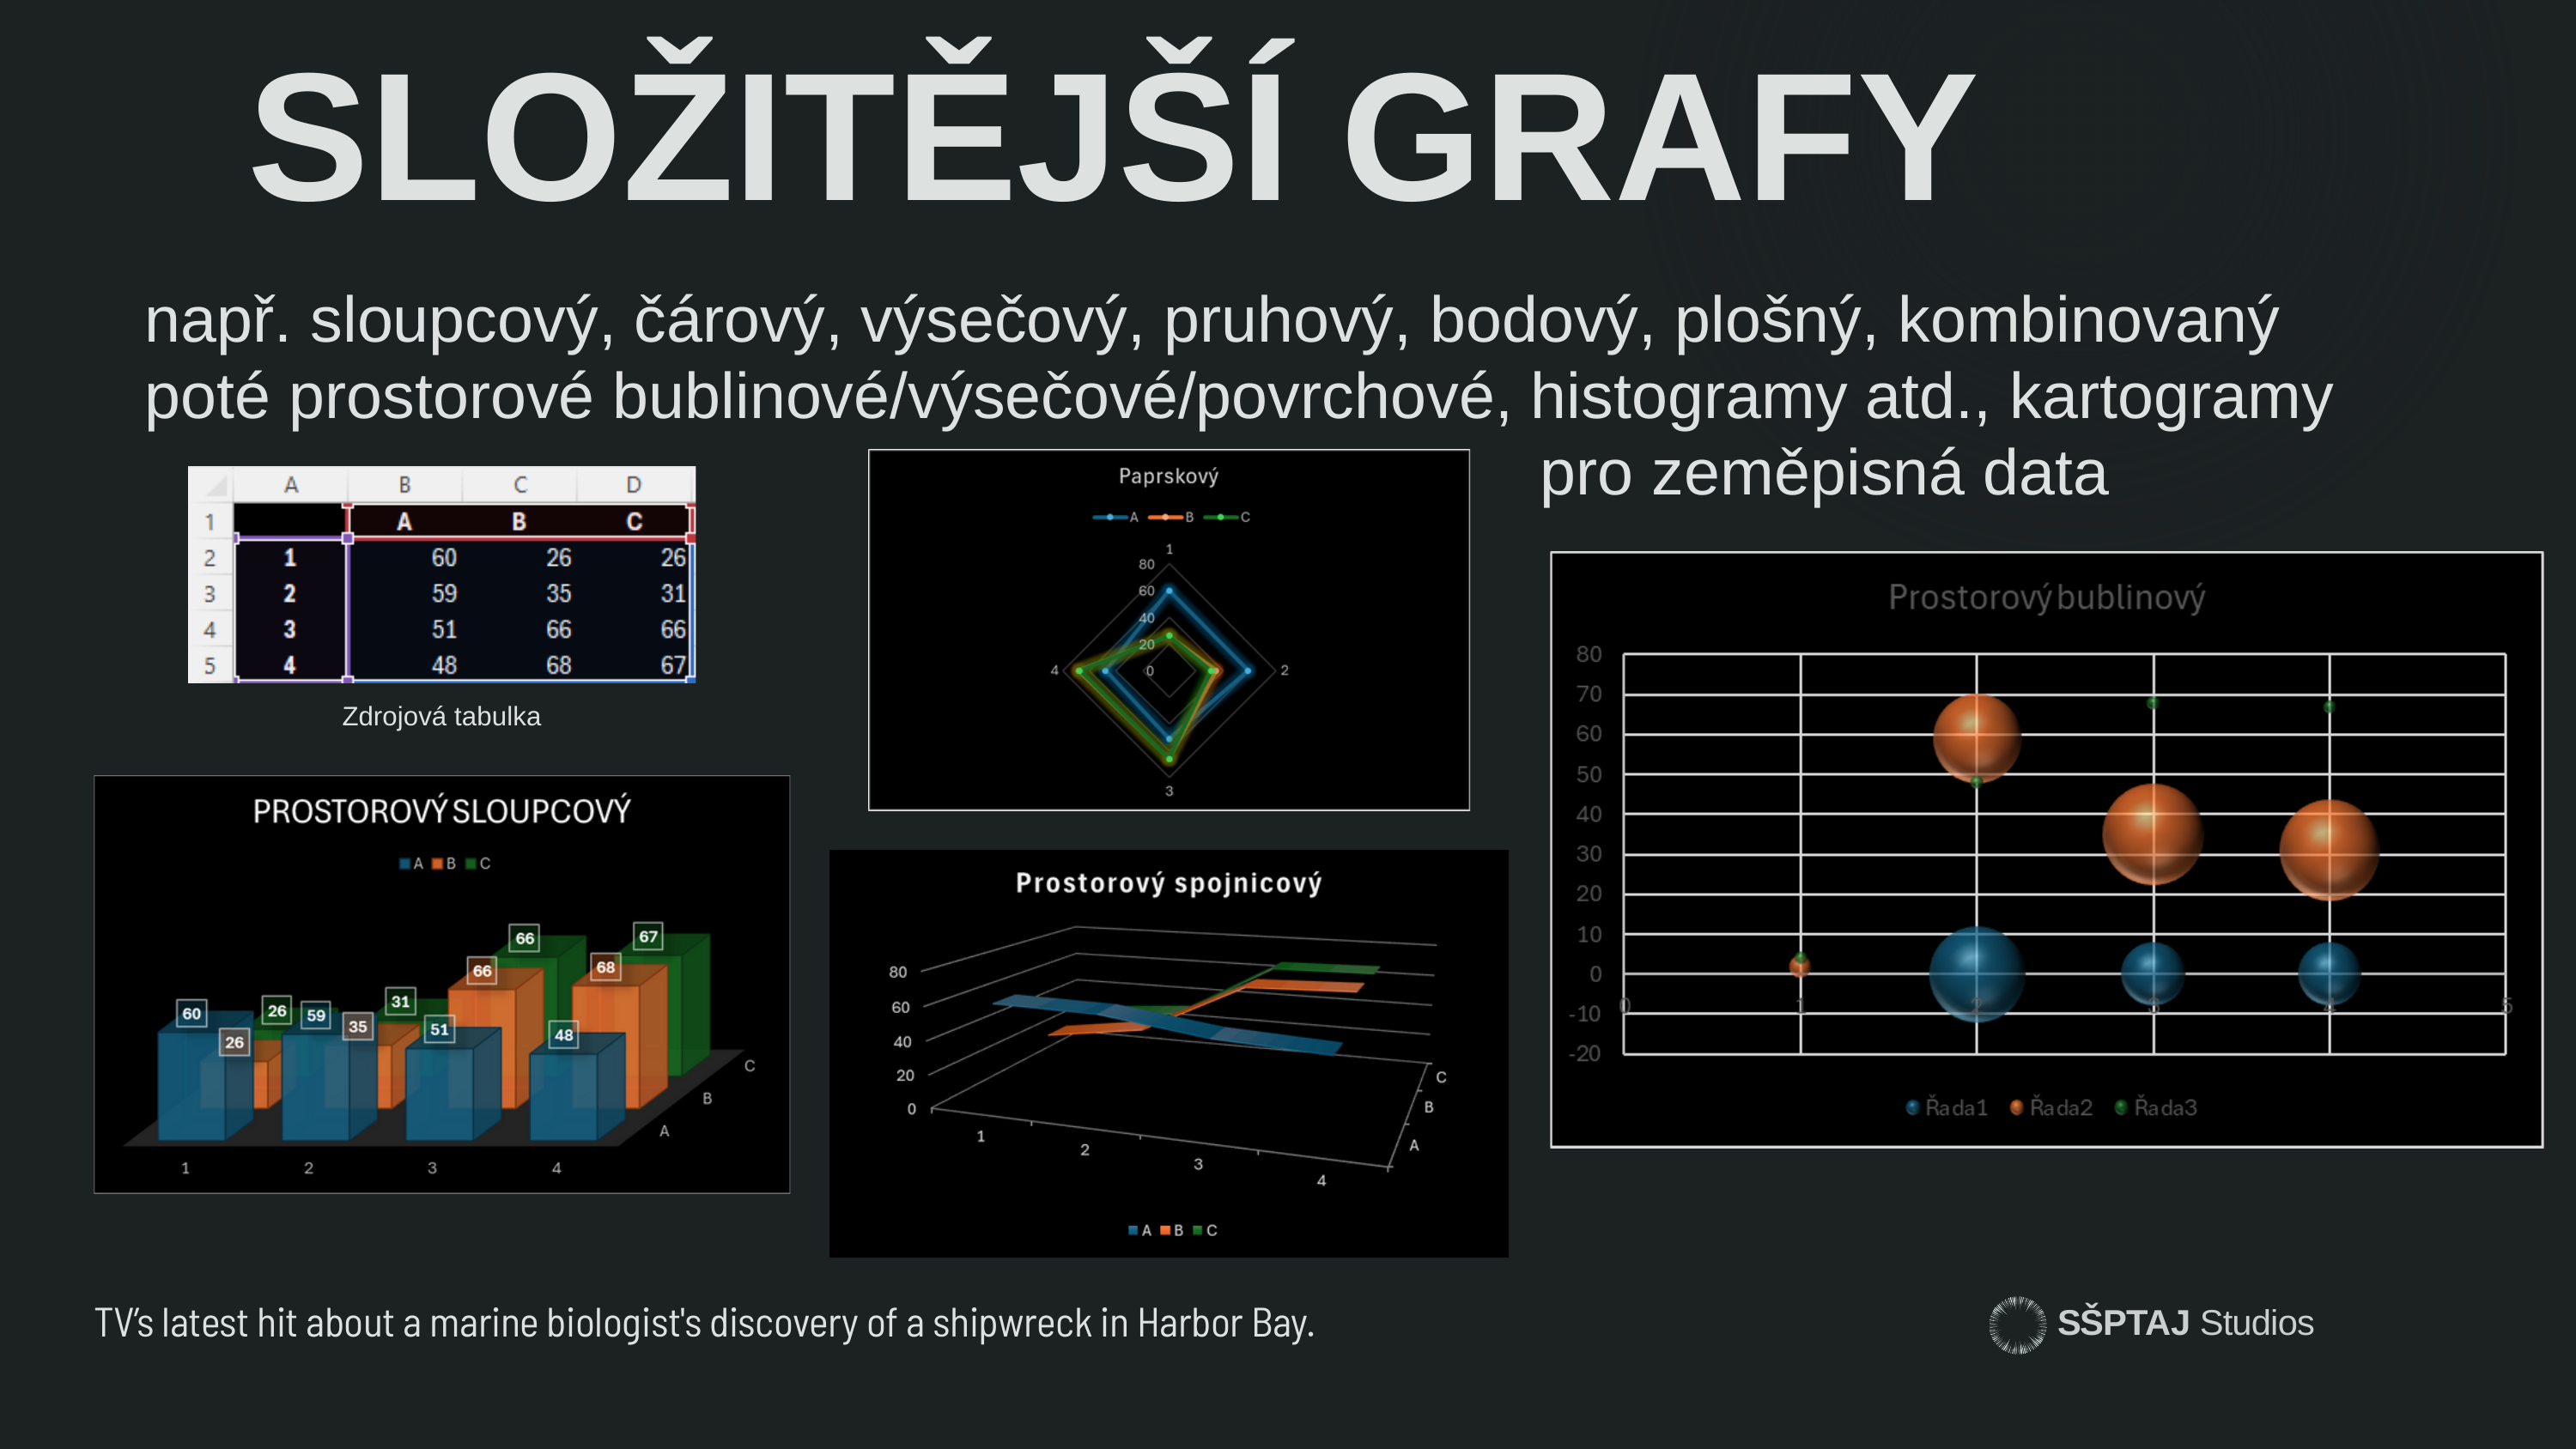

SLOŽITĚJŠÍ GRAFY
např. sloupcový, čárový, výsečový, pruhový, bodový, plošný, kombinovaný
poté prostorové bublinové/výsečové/povrchové, histogramy atd., kartogramy
              pro zeměpisná data

Zdrojová tabulka

TV’s latest hit about a marine biologist's discovery of a shipwreck in Harbor Bay.

SŠPTAJ Studios